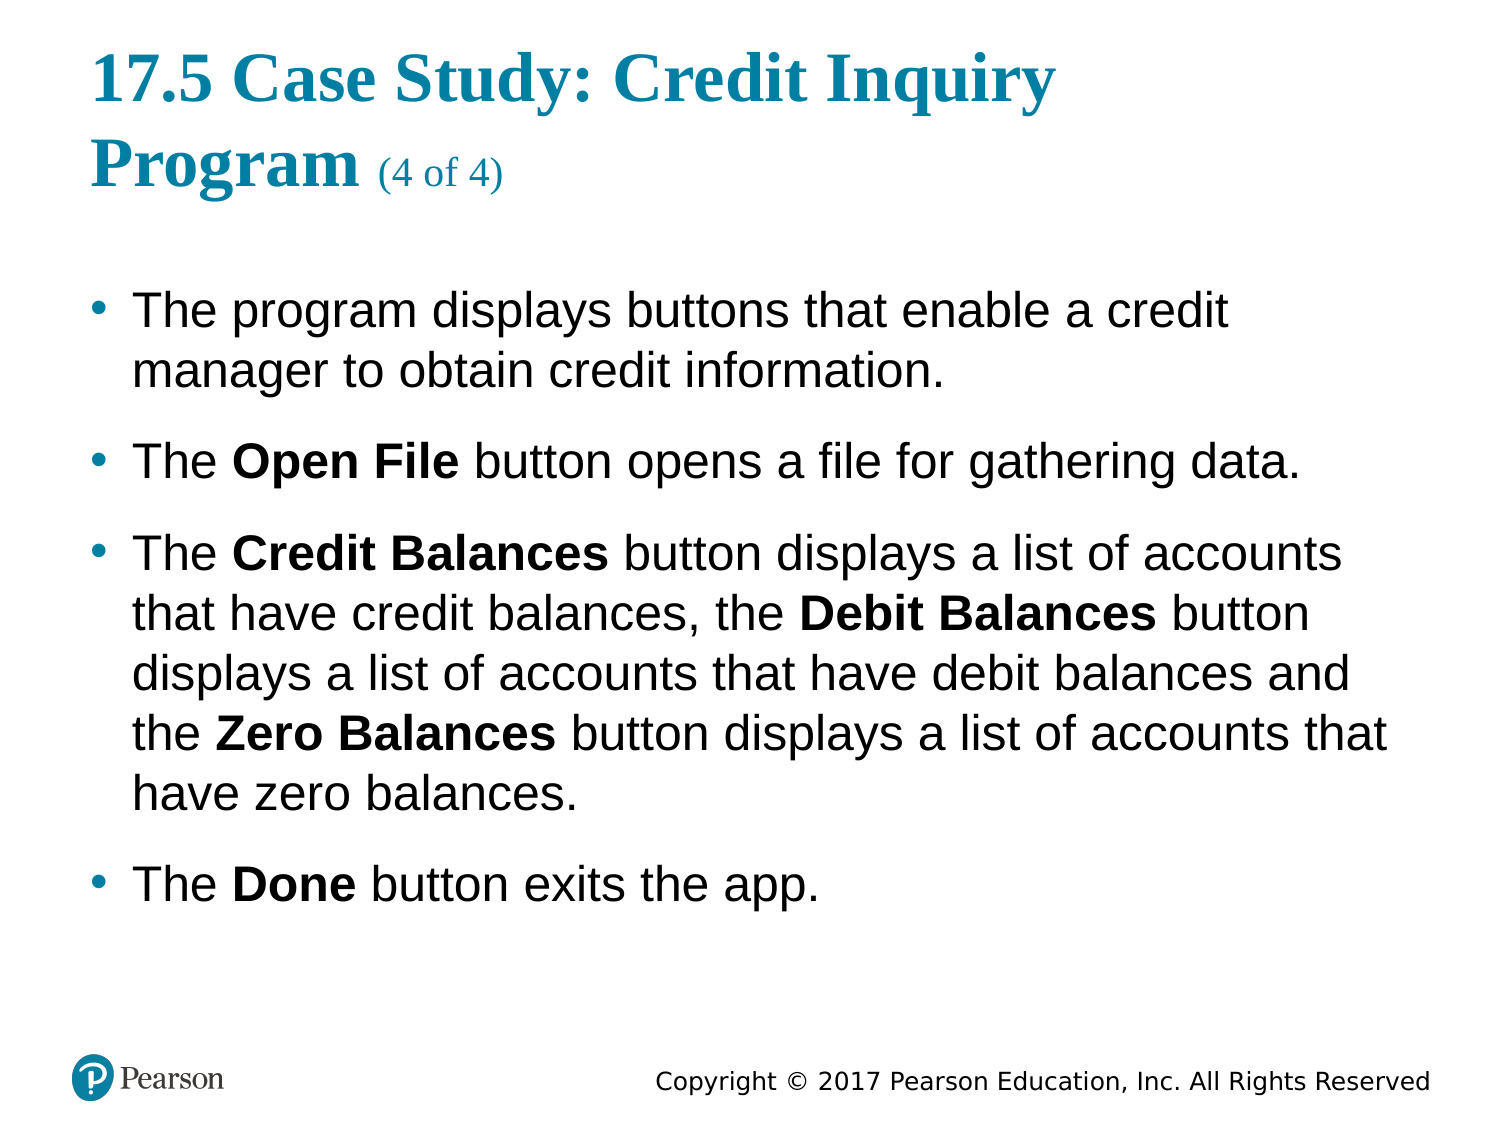

# 17.5 Case Study: Credit Inquiry Program (4 of 4)
The program displays buttons that enable a credit manager to obtain credit information.
The Open File button opens a file for gathering data.
The Credit Balances button displays a list of accounts that have credit balances, the Debit Balances button displays a list of accounts that have debit balances and the Zero Balances button displays a list of accounts that have zero balances.
The Done button exits the app.